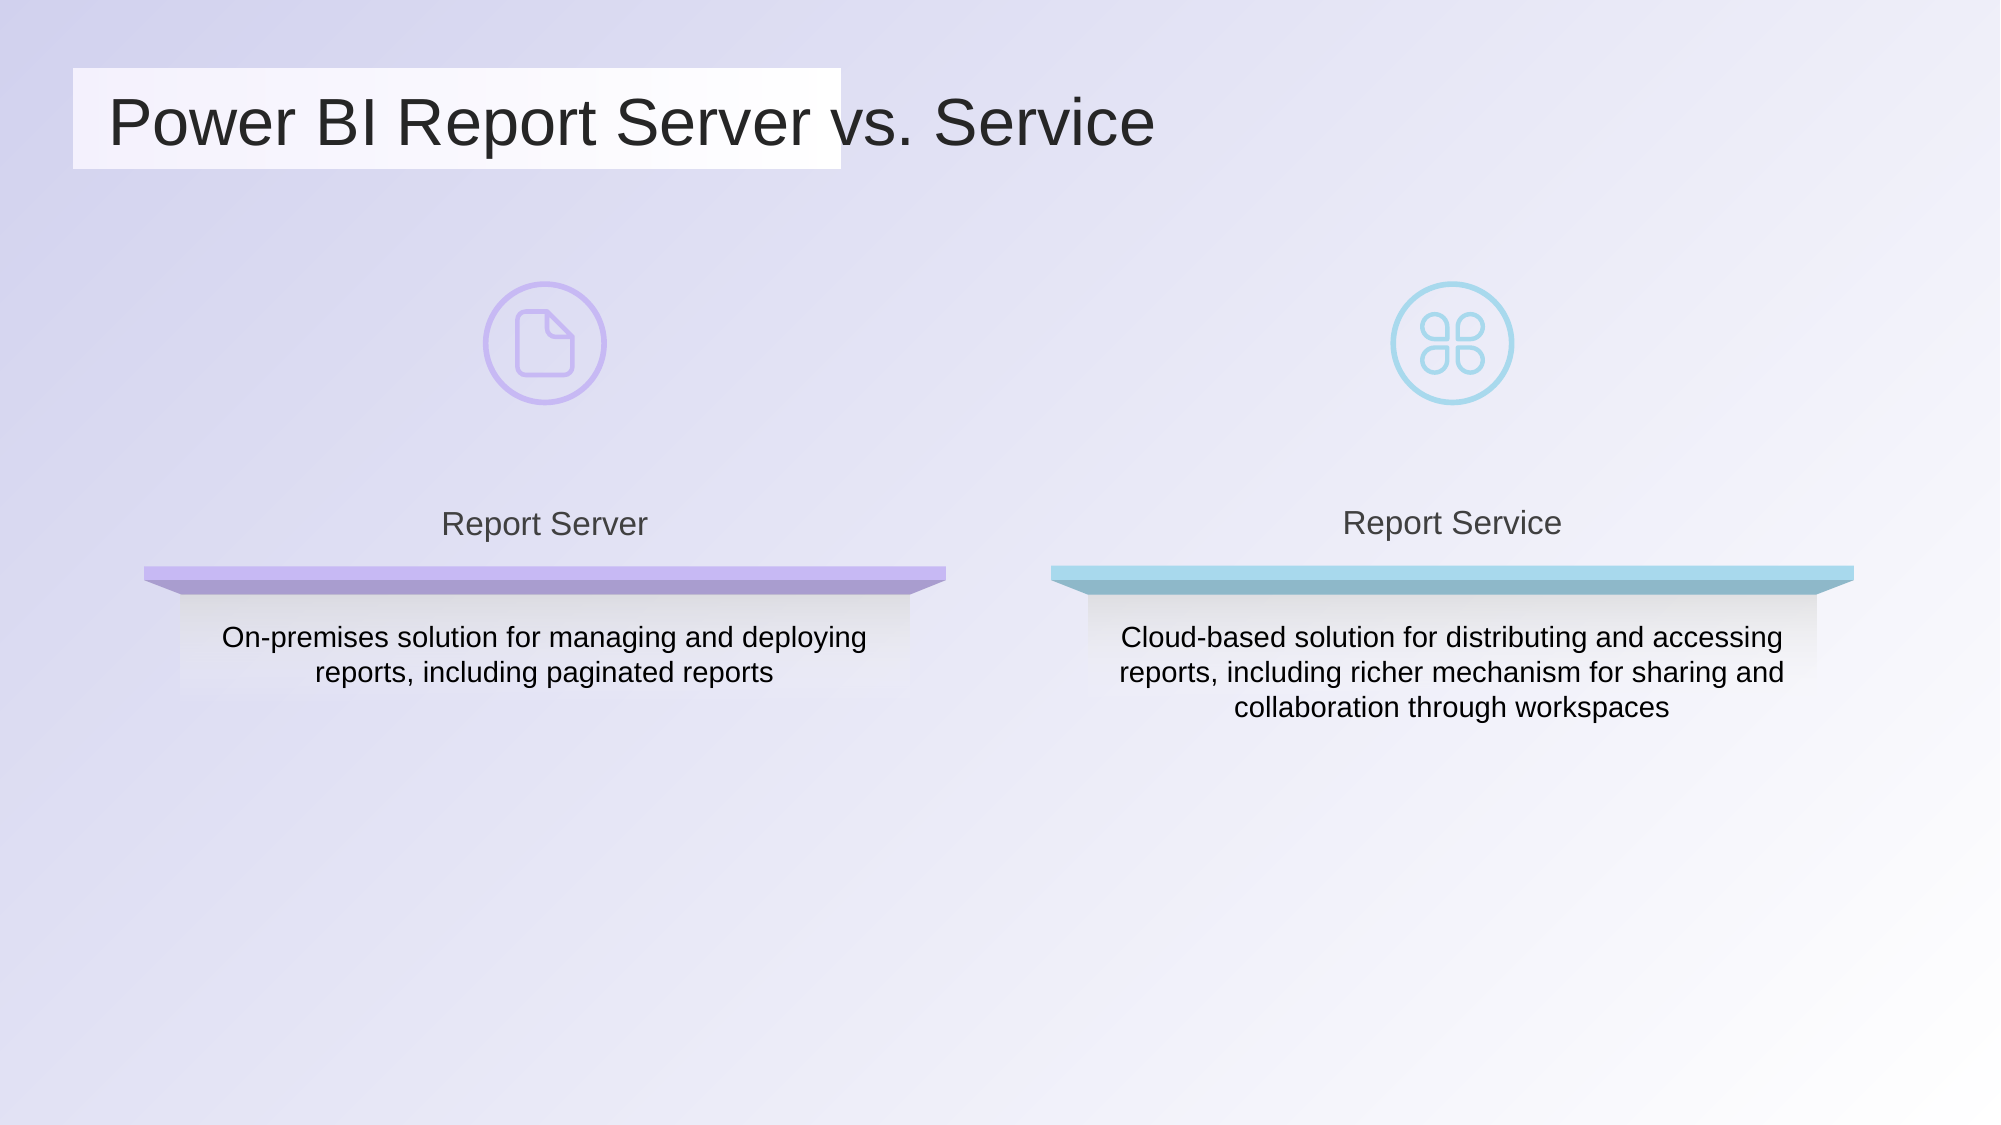

Power BI Report Server vs. Service

Report Service
Report Server

Cloud-based solution for distributing and accessing reports, including richer mechanism for sharing and collaboration through workspaces
On-premises solution for managing and deploying reports, including paginated reports